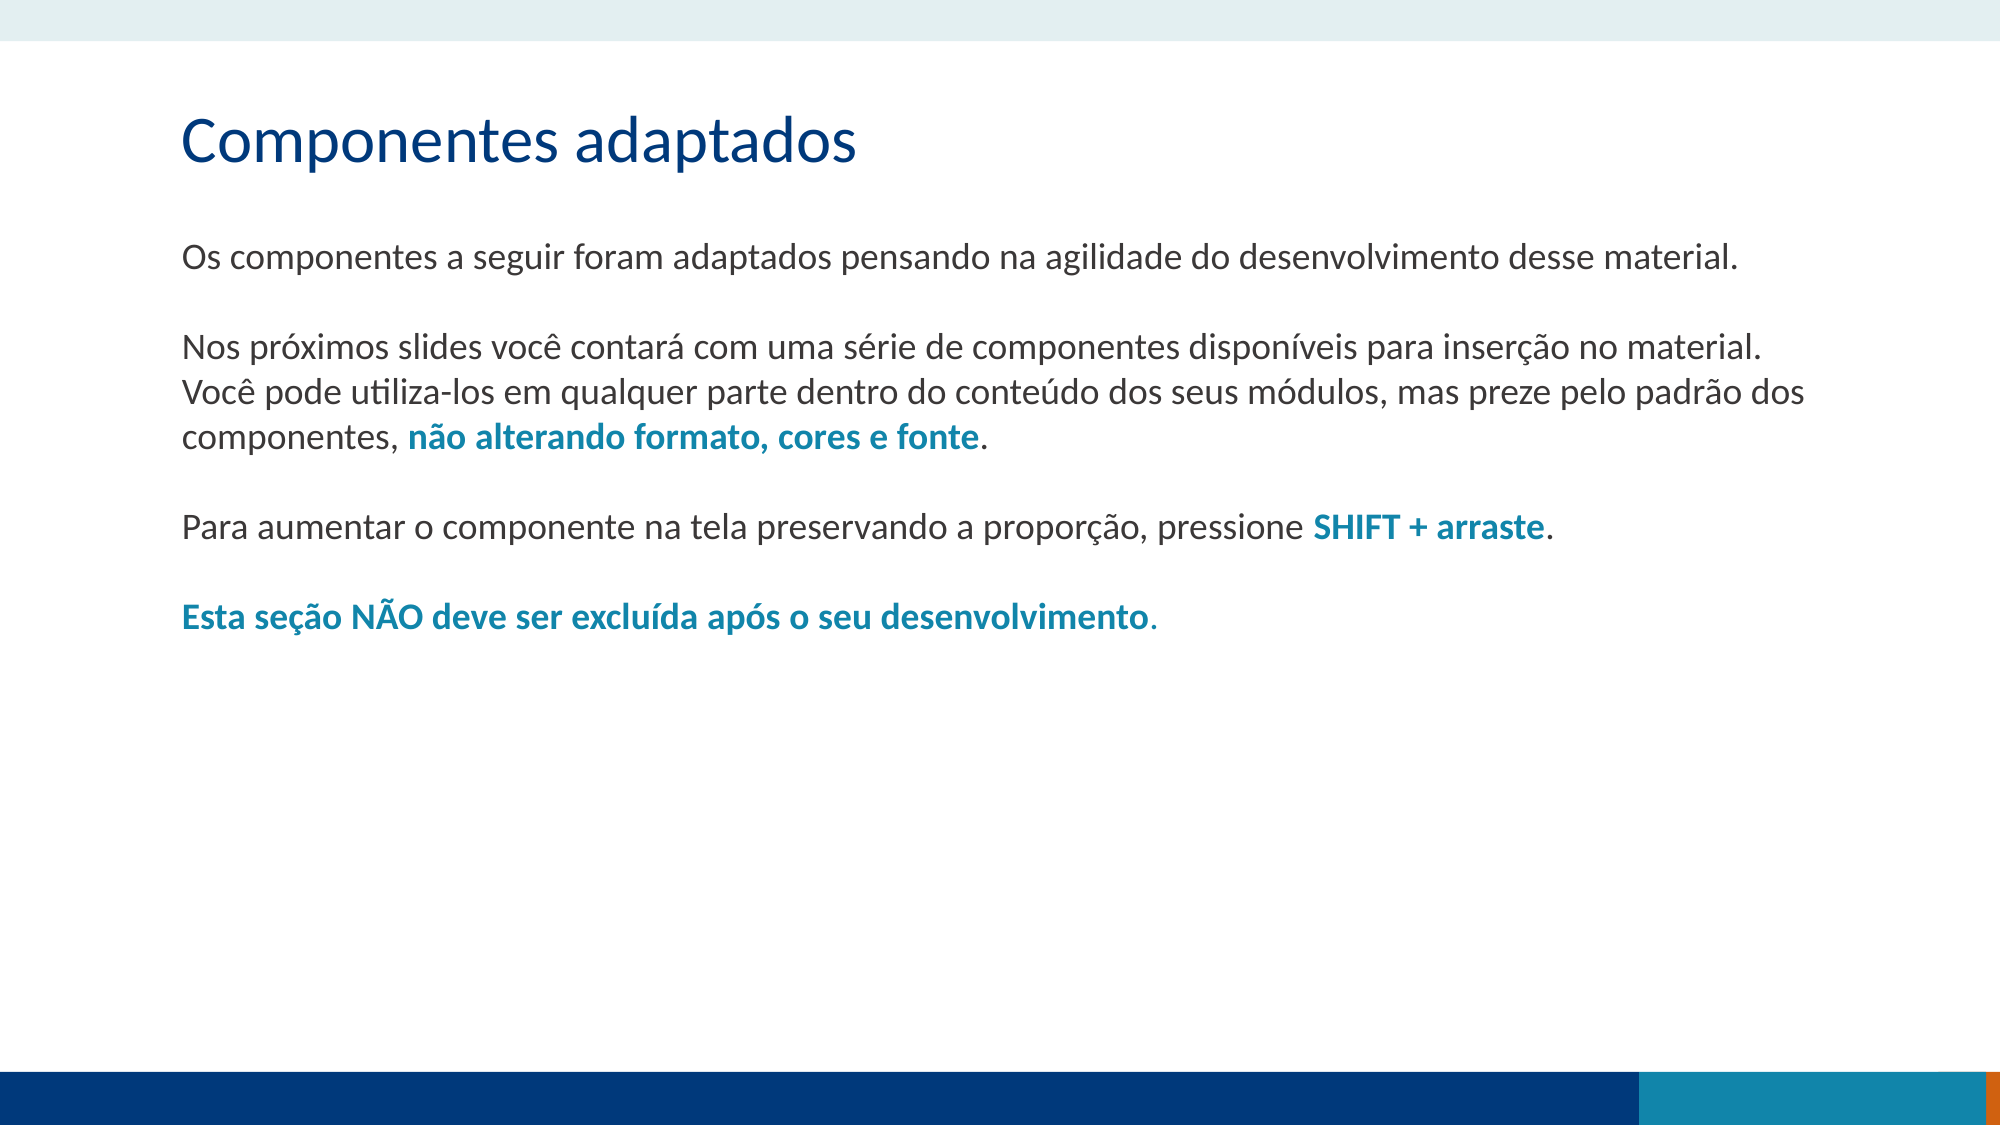

Componentes adaptados
Os componentes a seguir foram adaptados pensando na agilidade do desenvolvimento desse material.

Nos próximos slides você contará com uma série de componentes disponíveis para inserção no material. Você pode utiliza-los em qualquer parte dentro do conteúdo dos seus módulos, mas preze pelo padrão dos componentes, não alterando formato, cores e fonte.

Para aumentar o componente na tela preservando a proporção, pressione SHIFT + arraste.

Esta seção NÃO deve ser excluída após o seu desenvolvimento.